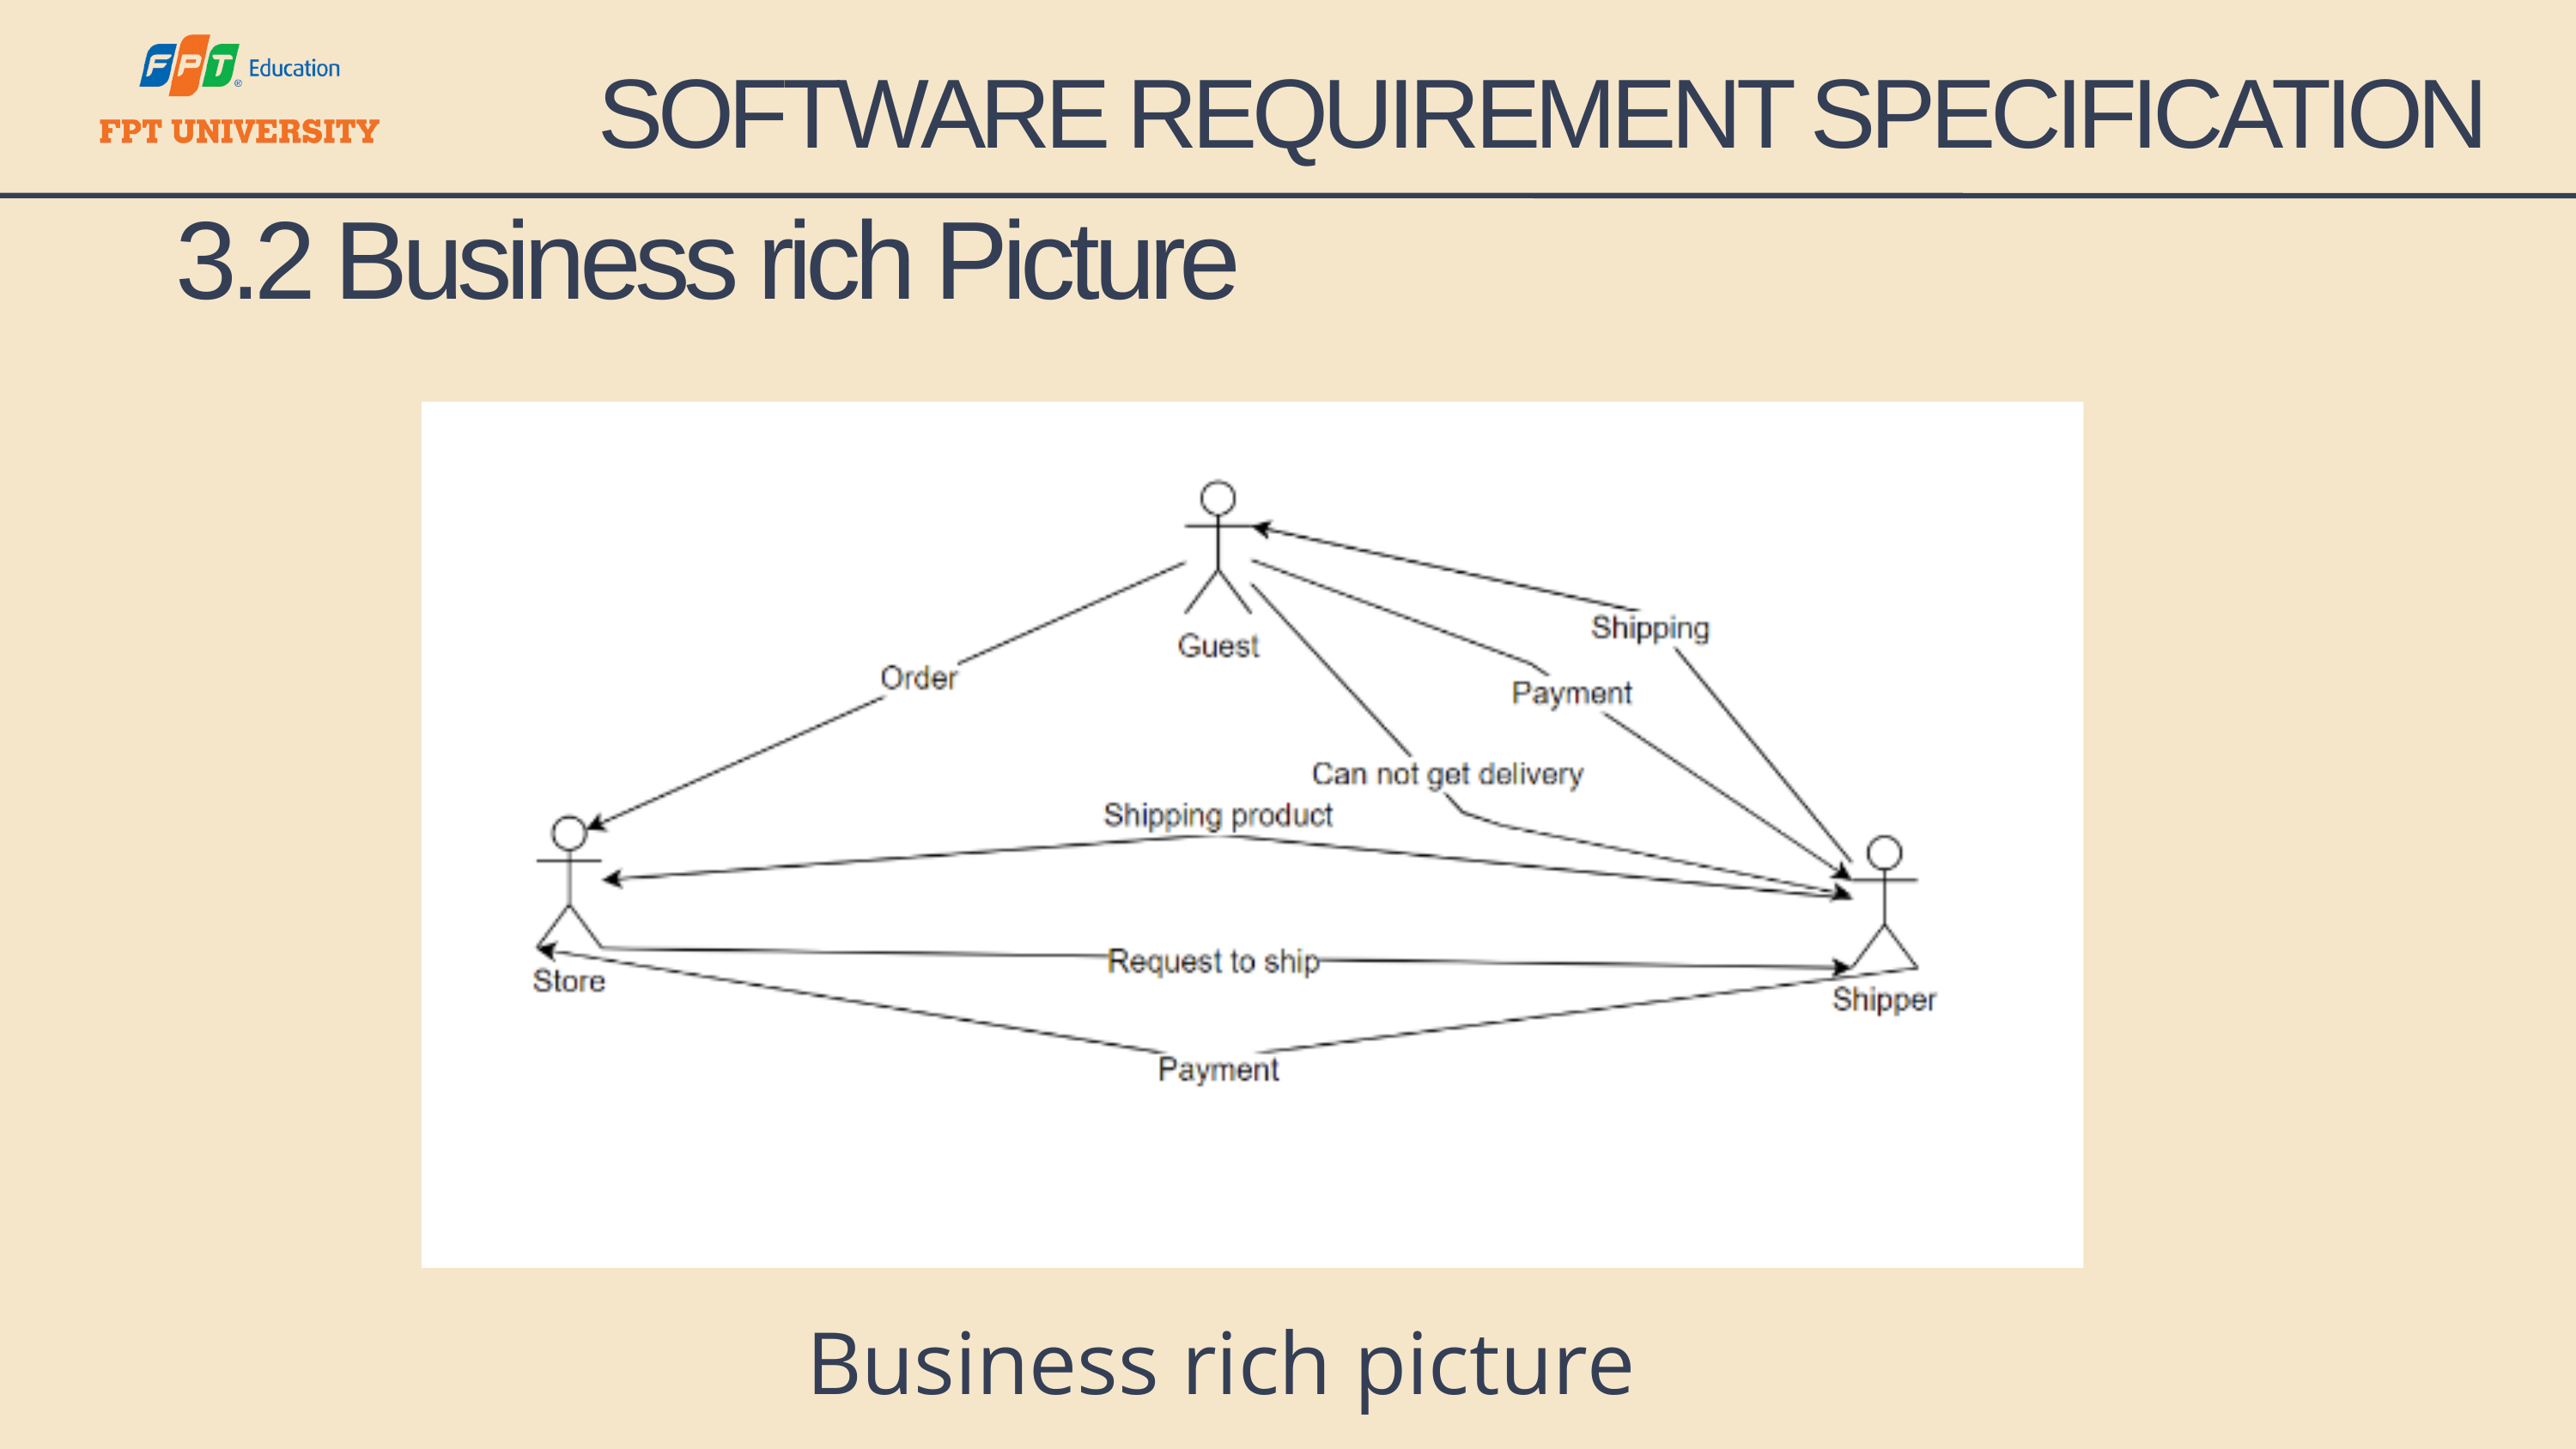

SOFTWARE REQUIREMENT SPECIFICATION

3.2 Business rich Picture

Business rich picture